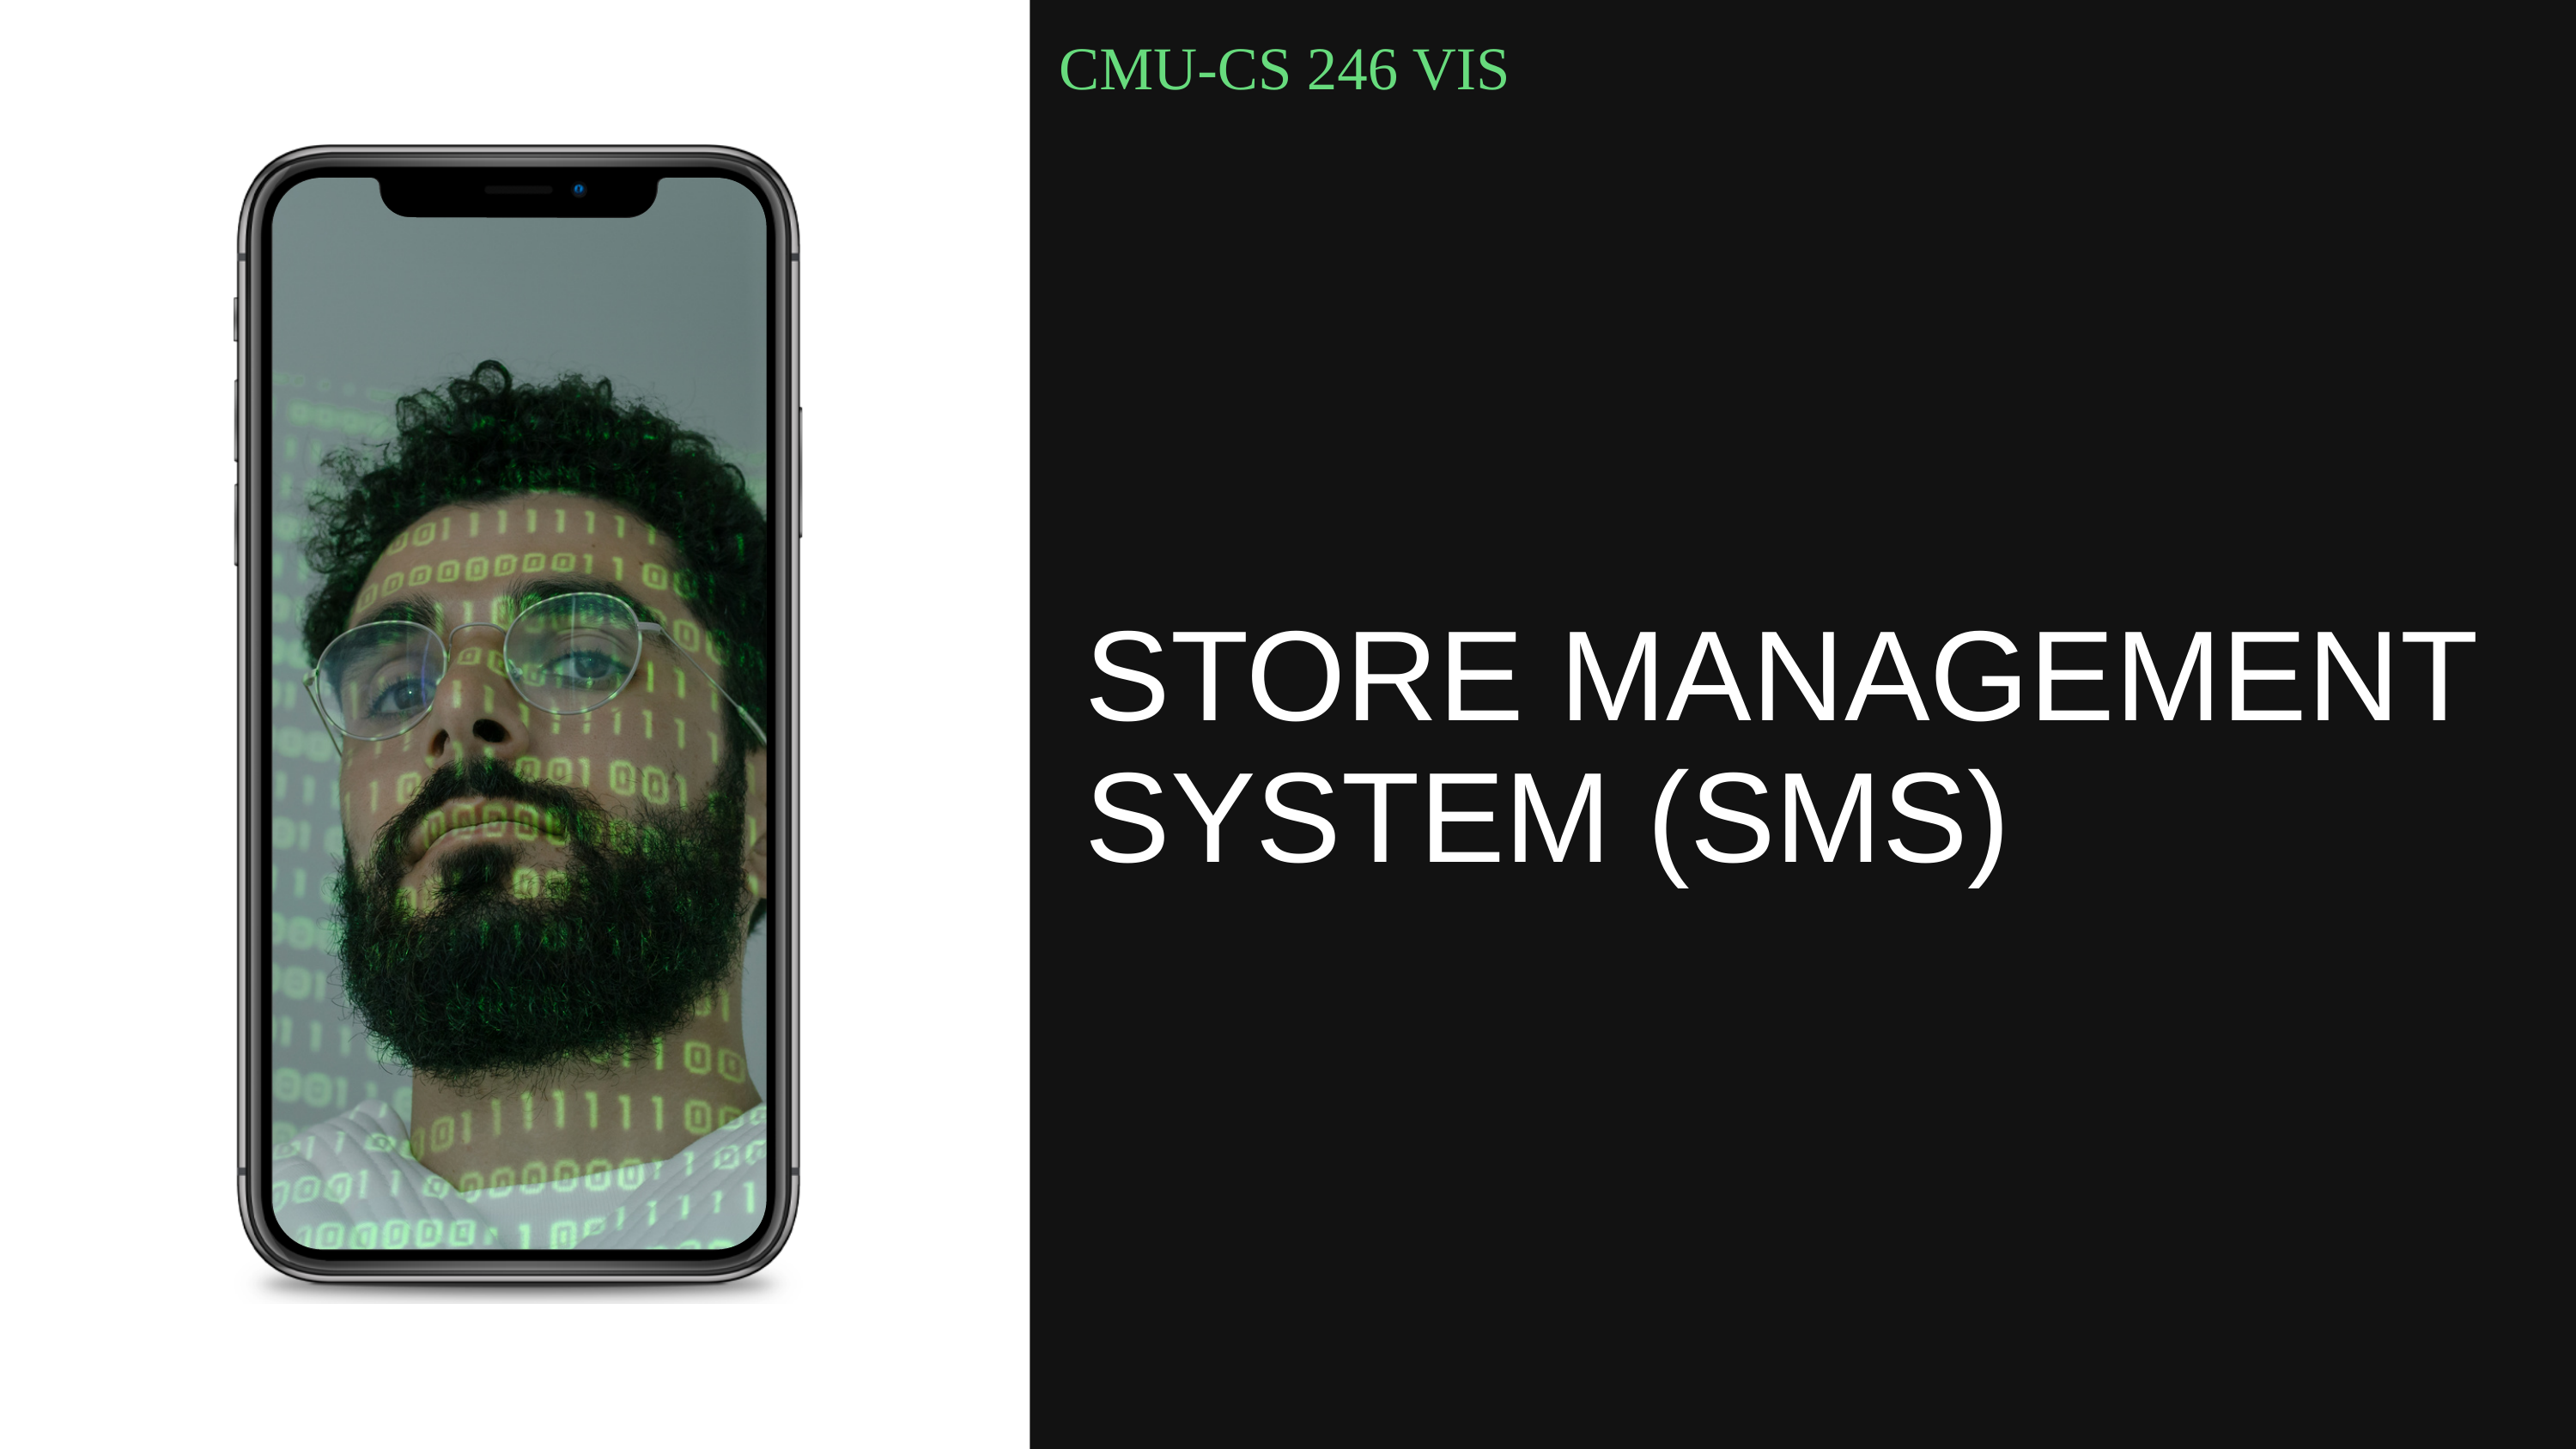

CMU-CS 246 VIS

STORE MANAGEMENT SYSTEM (SMS)